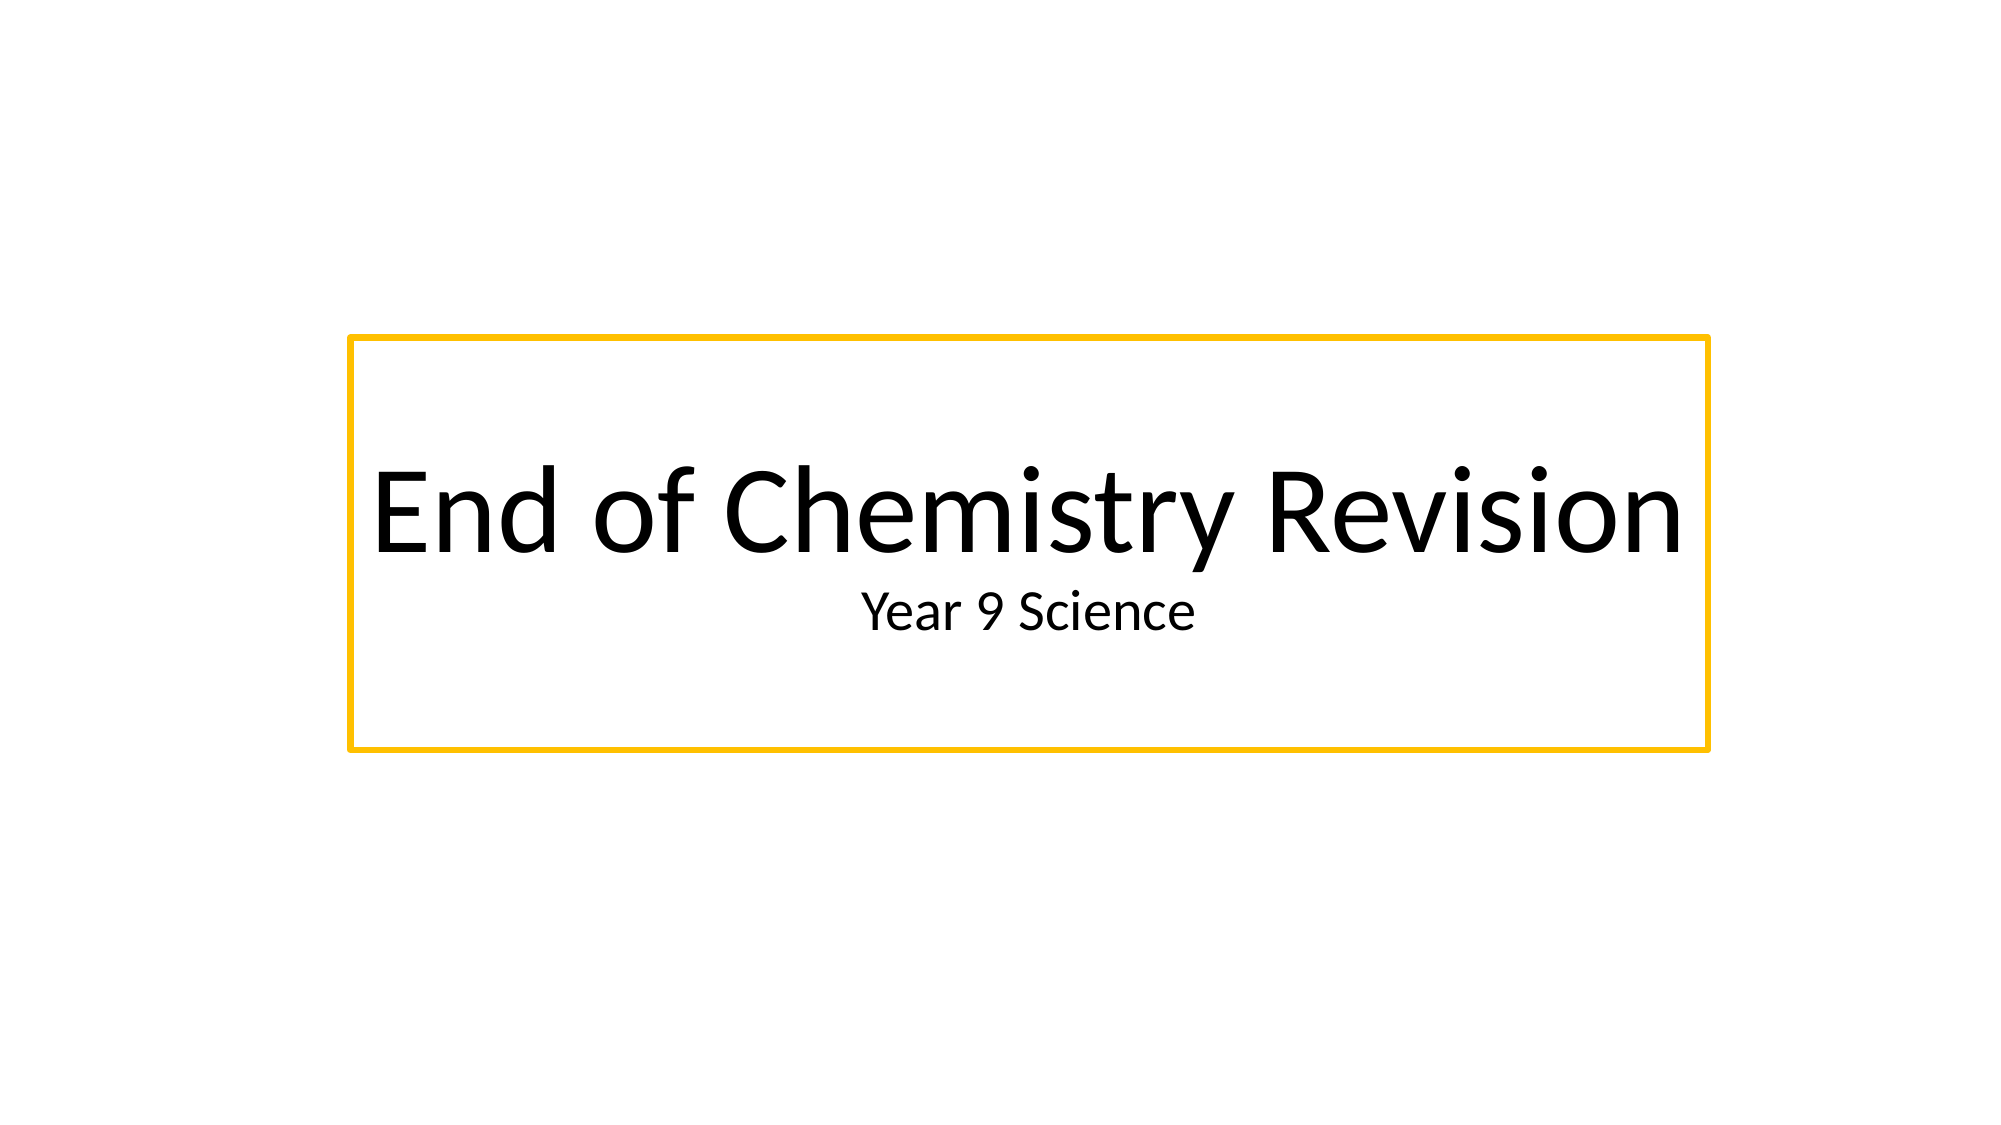

# End of Chemistry Revision Year 9 Science